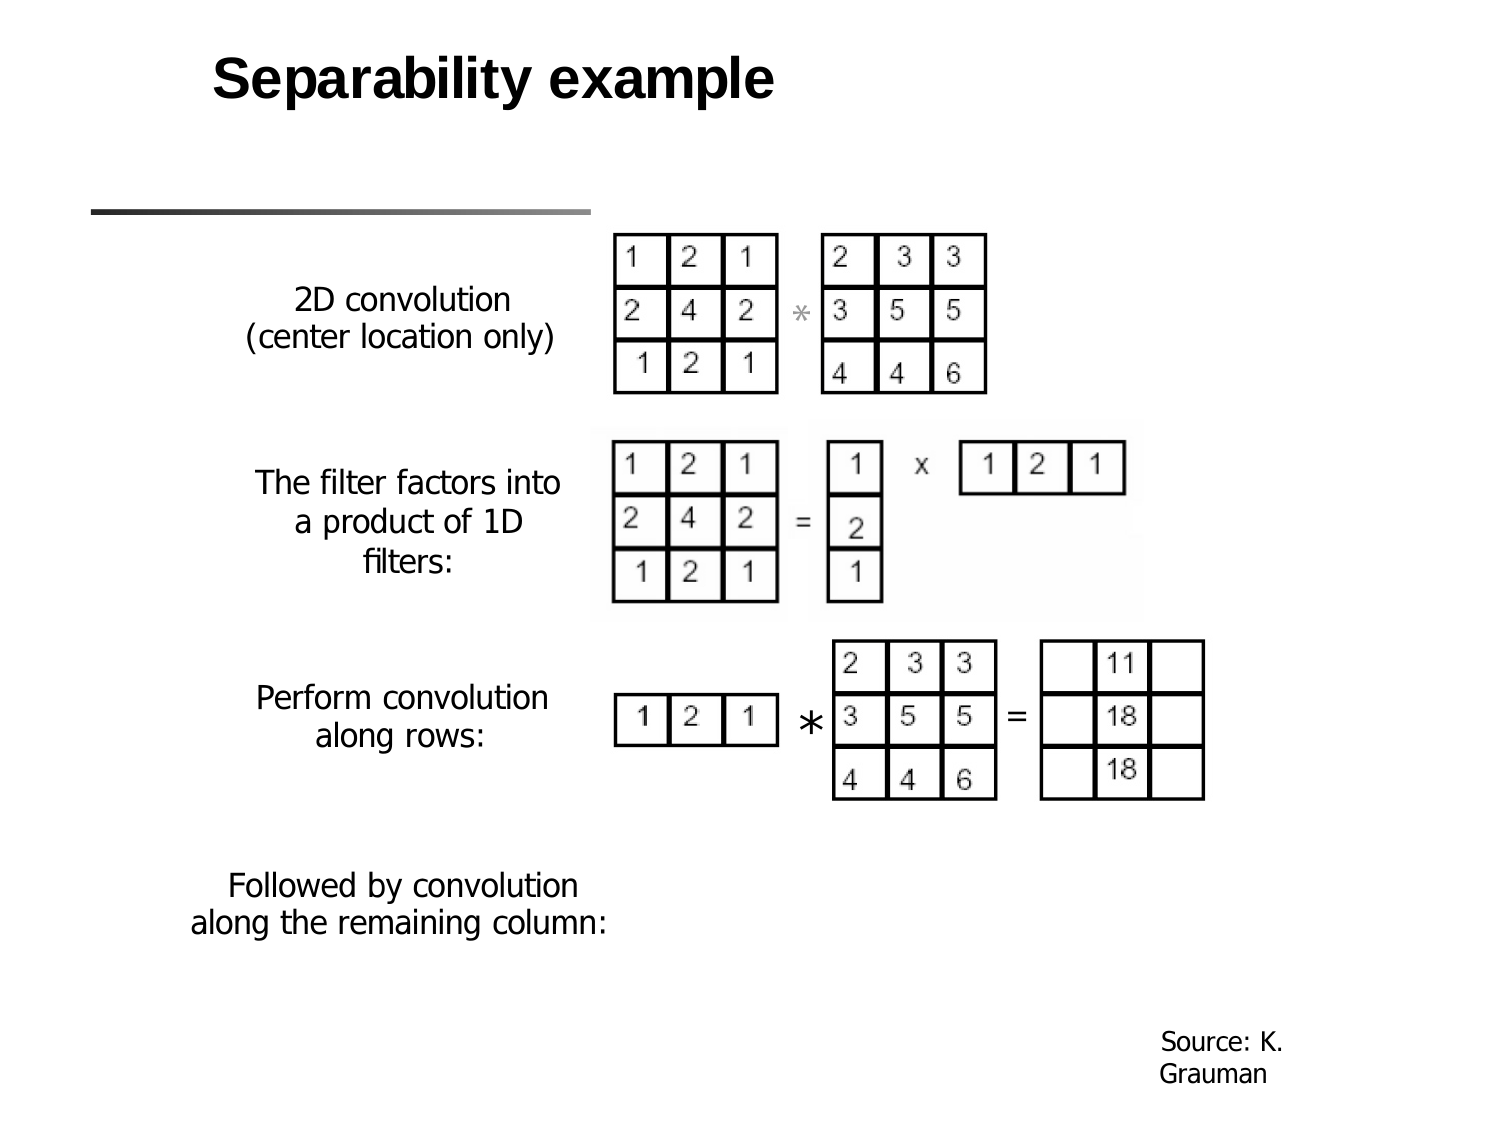

# Separability example

2D convolution (center location only)

The filter factors into a product of 1D filters:

Perform convolution along rows:
=
*
*	=

Followed by convolution along the remaining column:
Source: K. Grauman
24